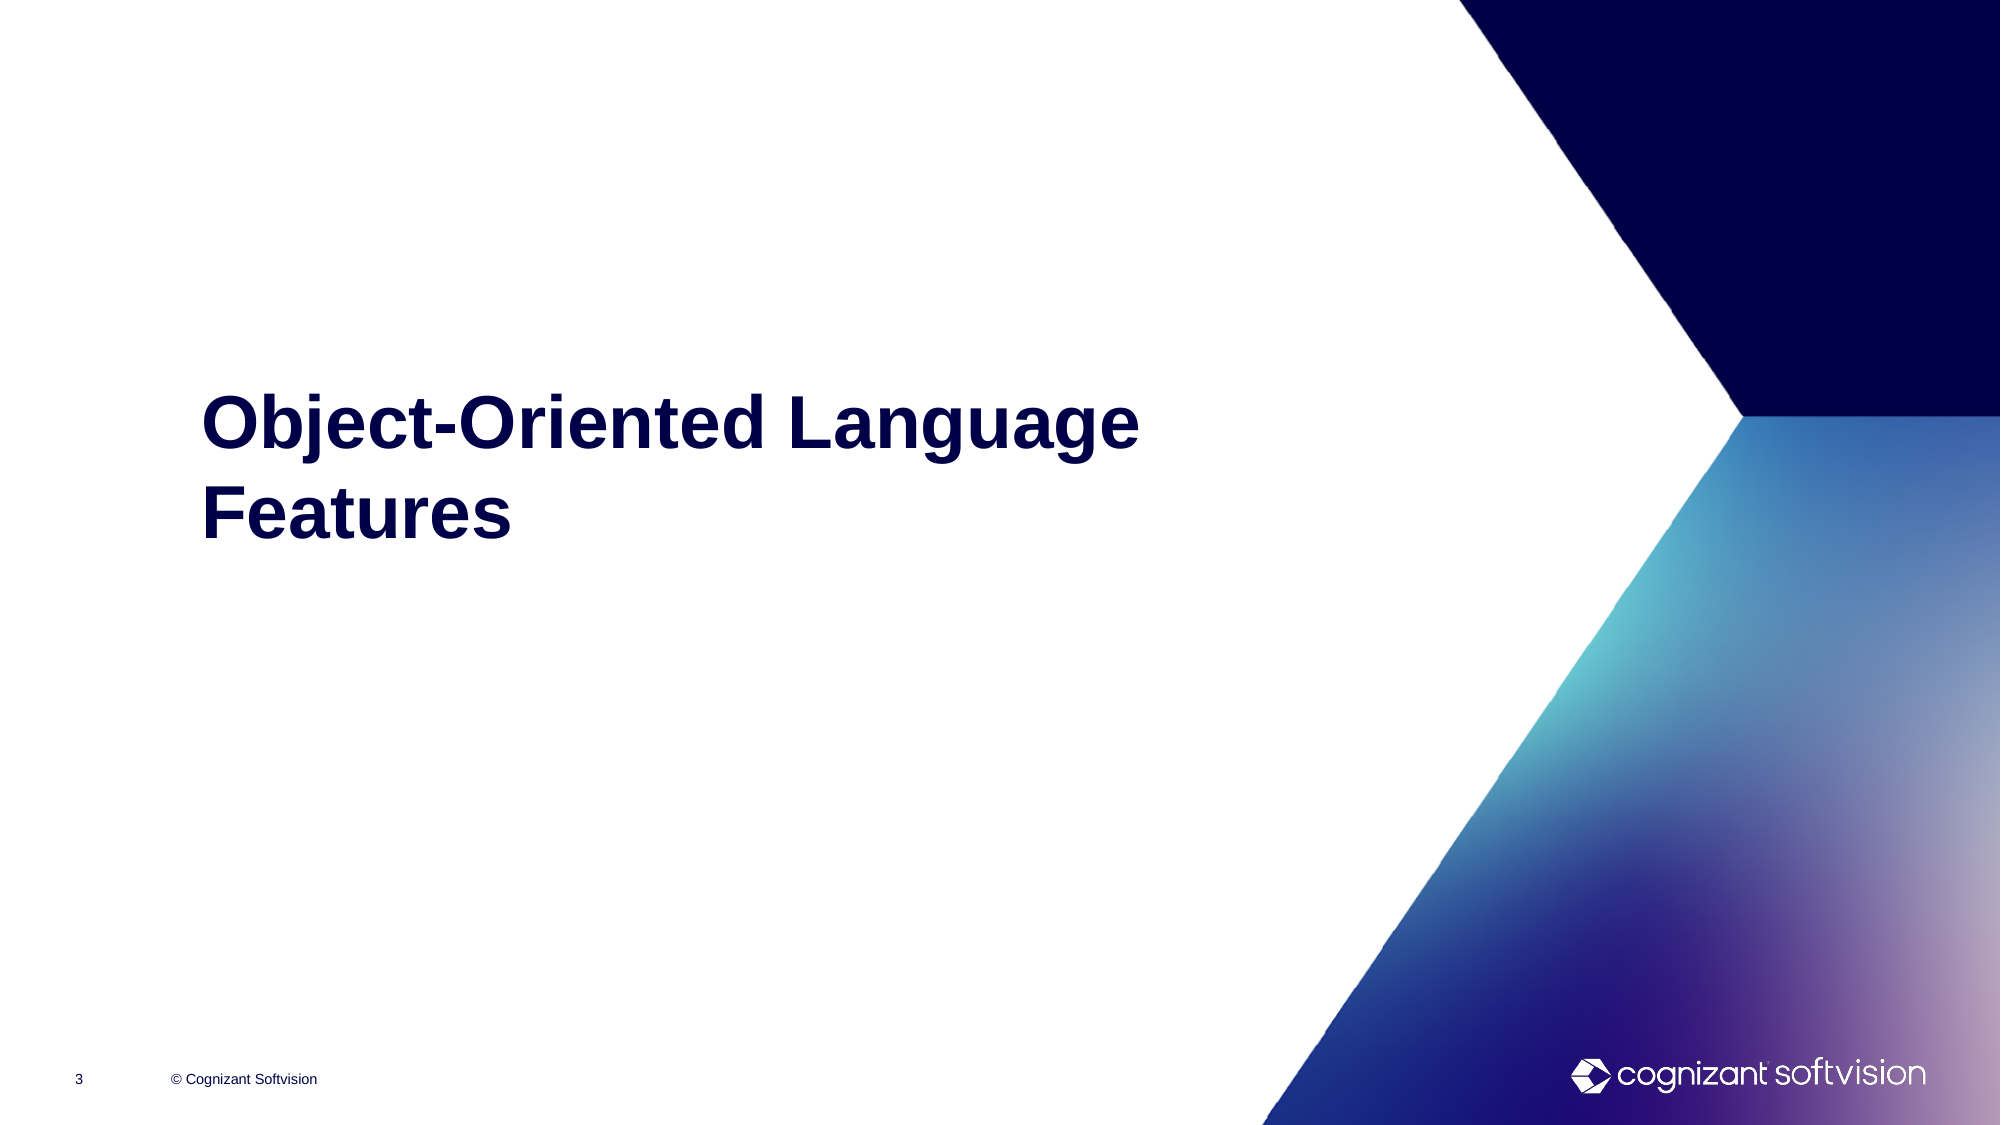

# Object-Oriented Language Features
3
© Cognizant Softvision